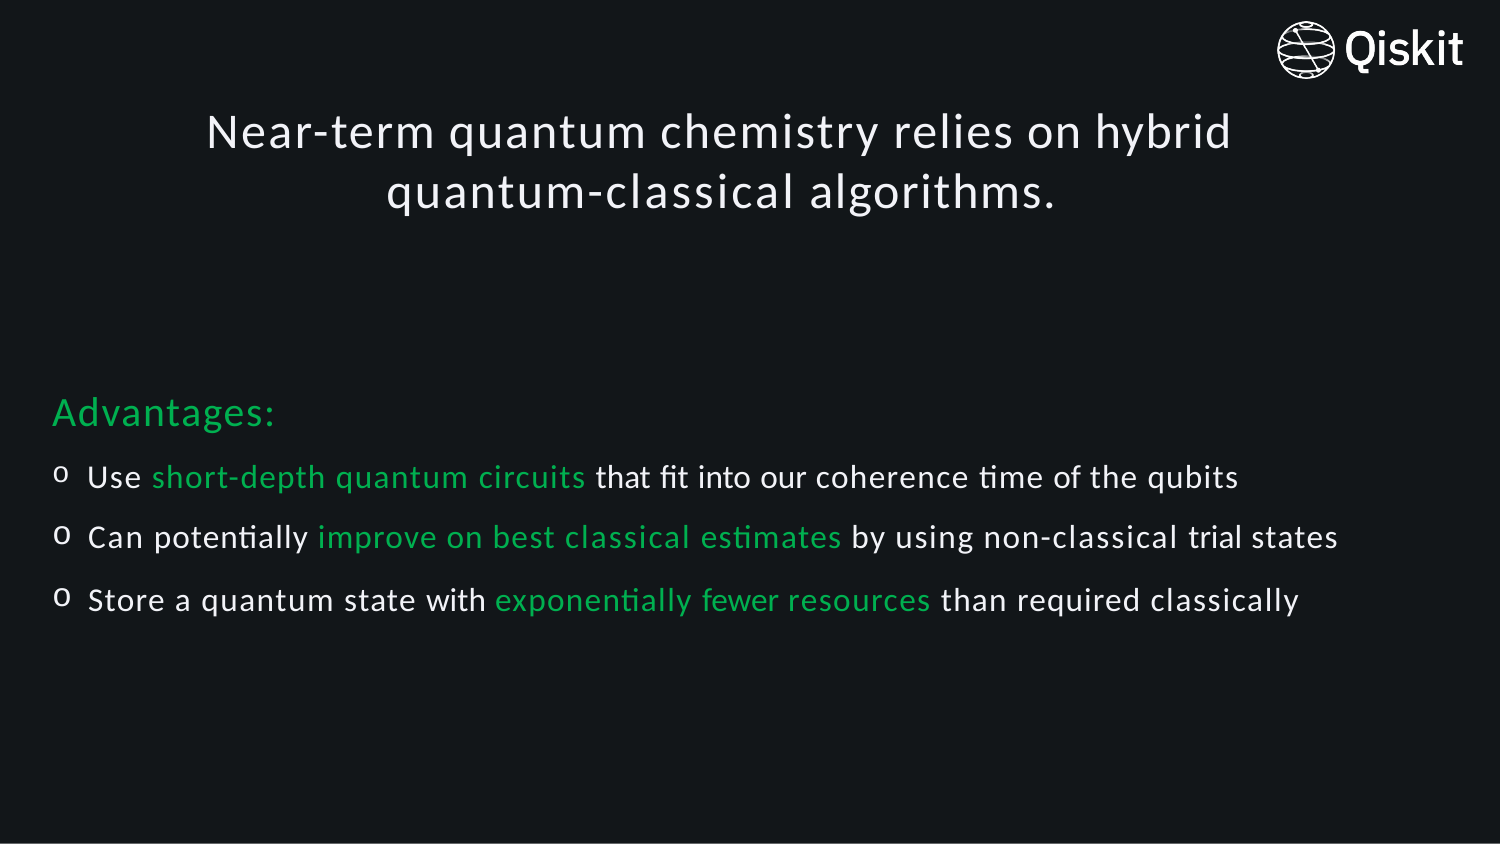

# Near-term quantum chemistry relies on hybrid quantum-classical algorithms.
Advantages:
Use short-depth quantum circuits that fit into our coherence time of the qubits
Can potentially improve on best classical estimates by using non-classical trial states
Store a quantum state with exponentially fewer resources than required classically